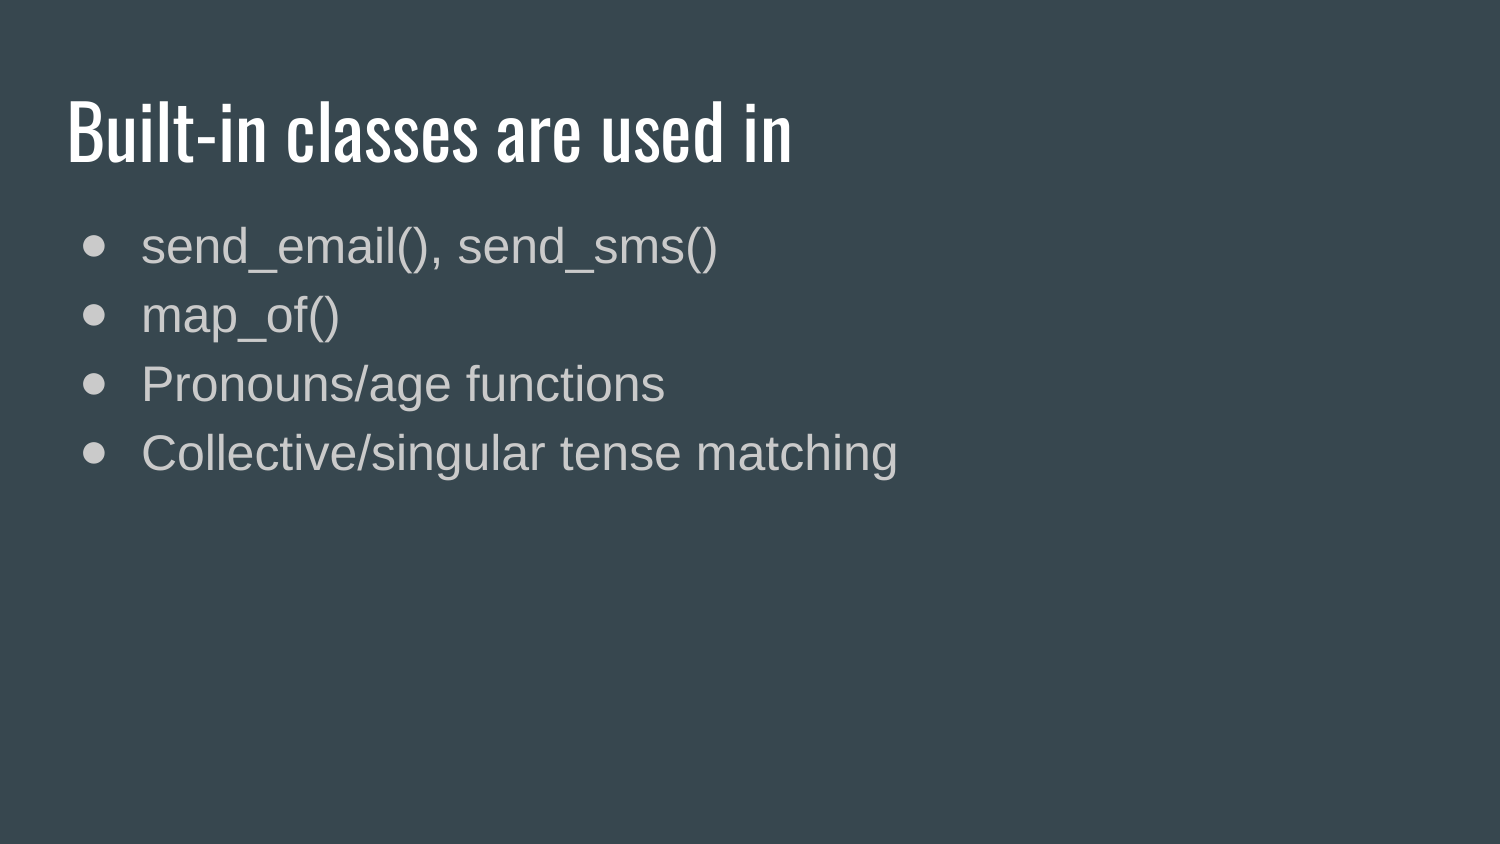

# Built-in classes are used in
send_email(), send_sms()
map_of()
Pronouns/age functions
Collective/singular tense matching